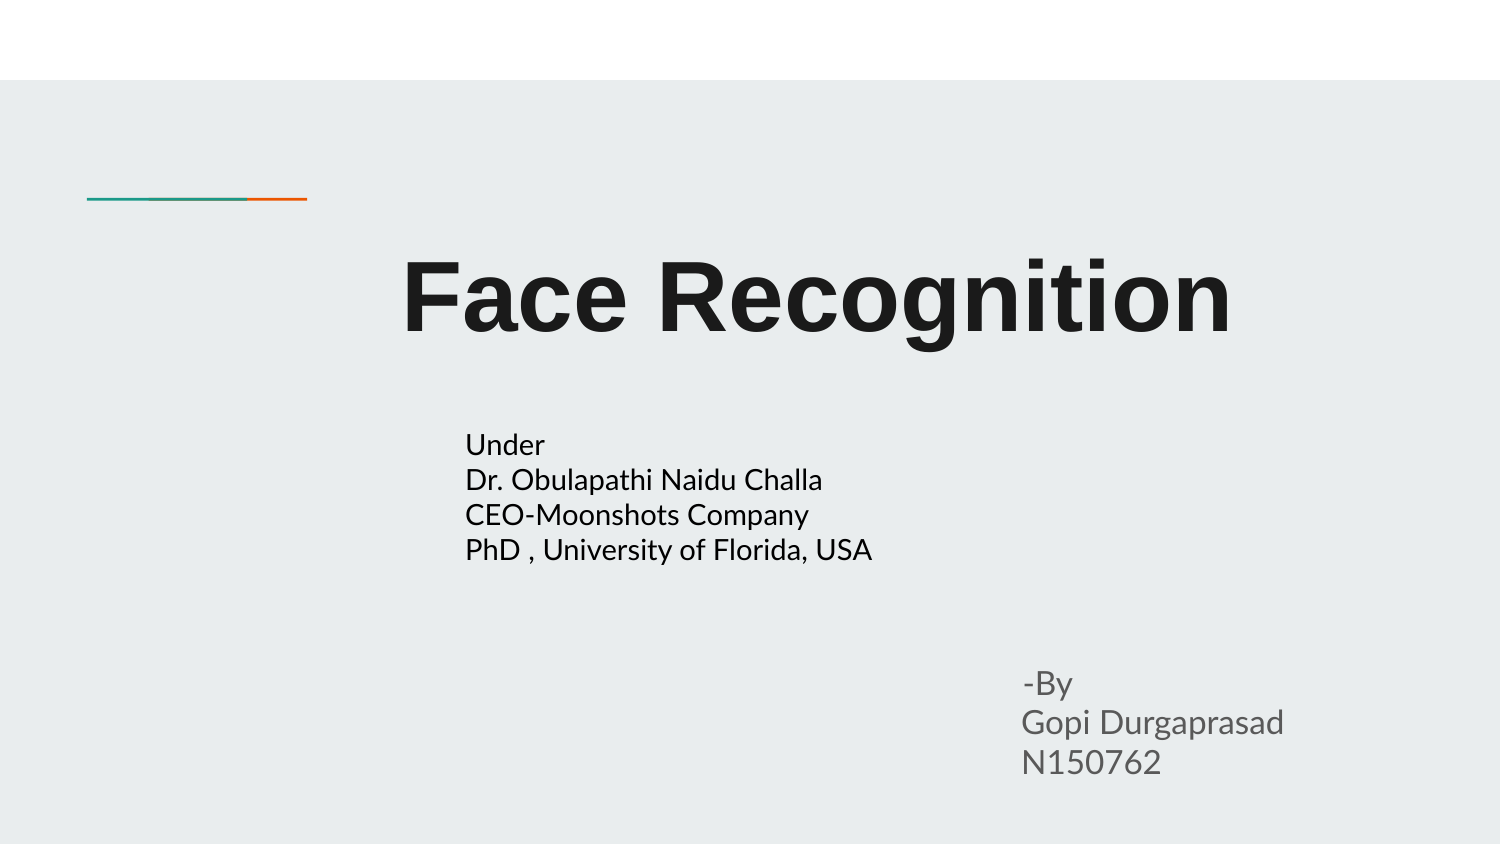

# Face Recognition
Under
Dr. Obulapathi Naidu Challa
CEO-Moonshots Company
PhD , University of Florida, USA

         -By
Gopi Durgaprasad
N150762